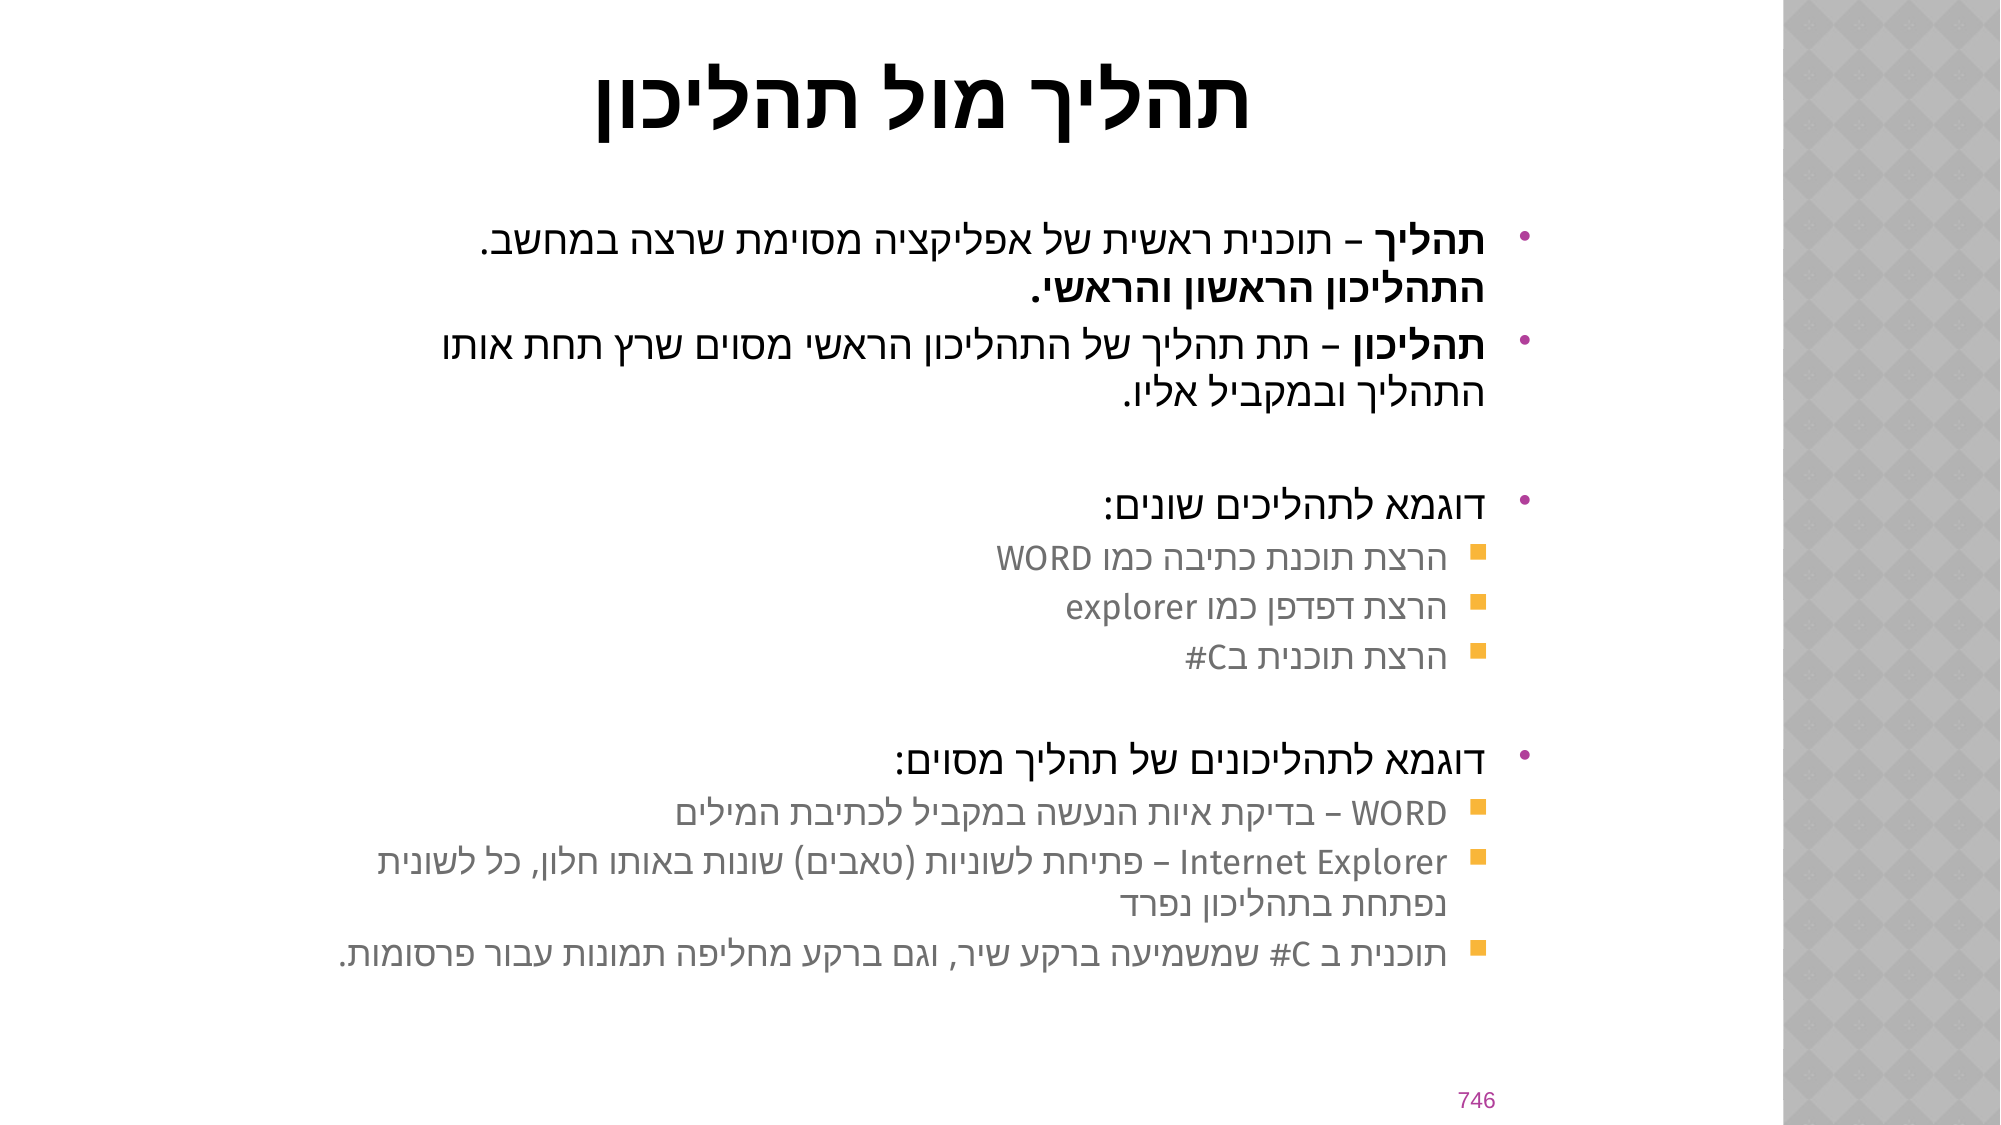

# תהליך מול תהליכון
תהליך – תוכנית ראשית של אפליקציה מסוימת שרצה במחשב. התהליכון הראשון והראשי.
תהליכון – תת תהליך של התהליכון הראשי מסוים שרץ תחת אותו התהליך ובמקביל אליו.

דוגמא לתהליכים שונים:
הרצת תוכנת כתיבה כמו WORD
הרצת דפדפן כמו explorer
הרצת תוכנית בC#

דוגמא לתהליכונים של תהליך מסוים:
WORD – בדיקת איות הנעשה במקביל לכתיבת המילים
Internet Explorer – פתיחת לשוניות (טאבים) שונות באותו חלון, כל לשונית נפתחת בתהליכון נפרד
תוכנית ב C# שמשמיעה ברקע שיר, וגם ברקע מחליפה תמונות עבור פרסומות.

746